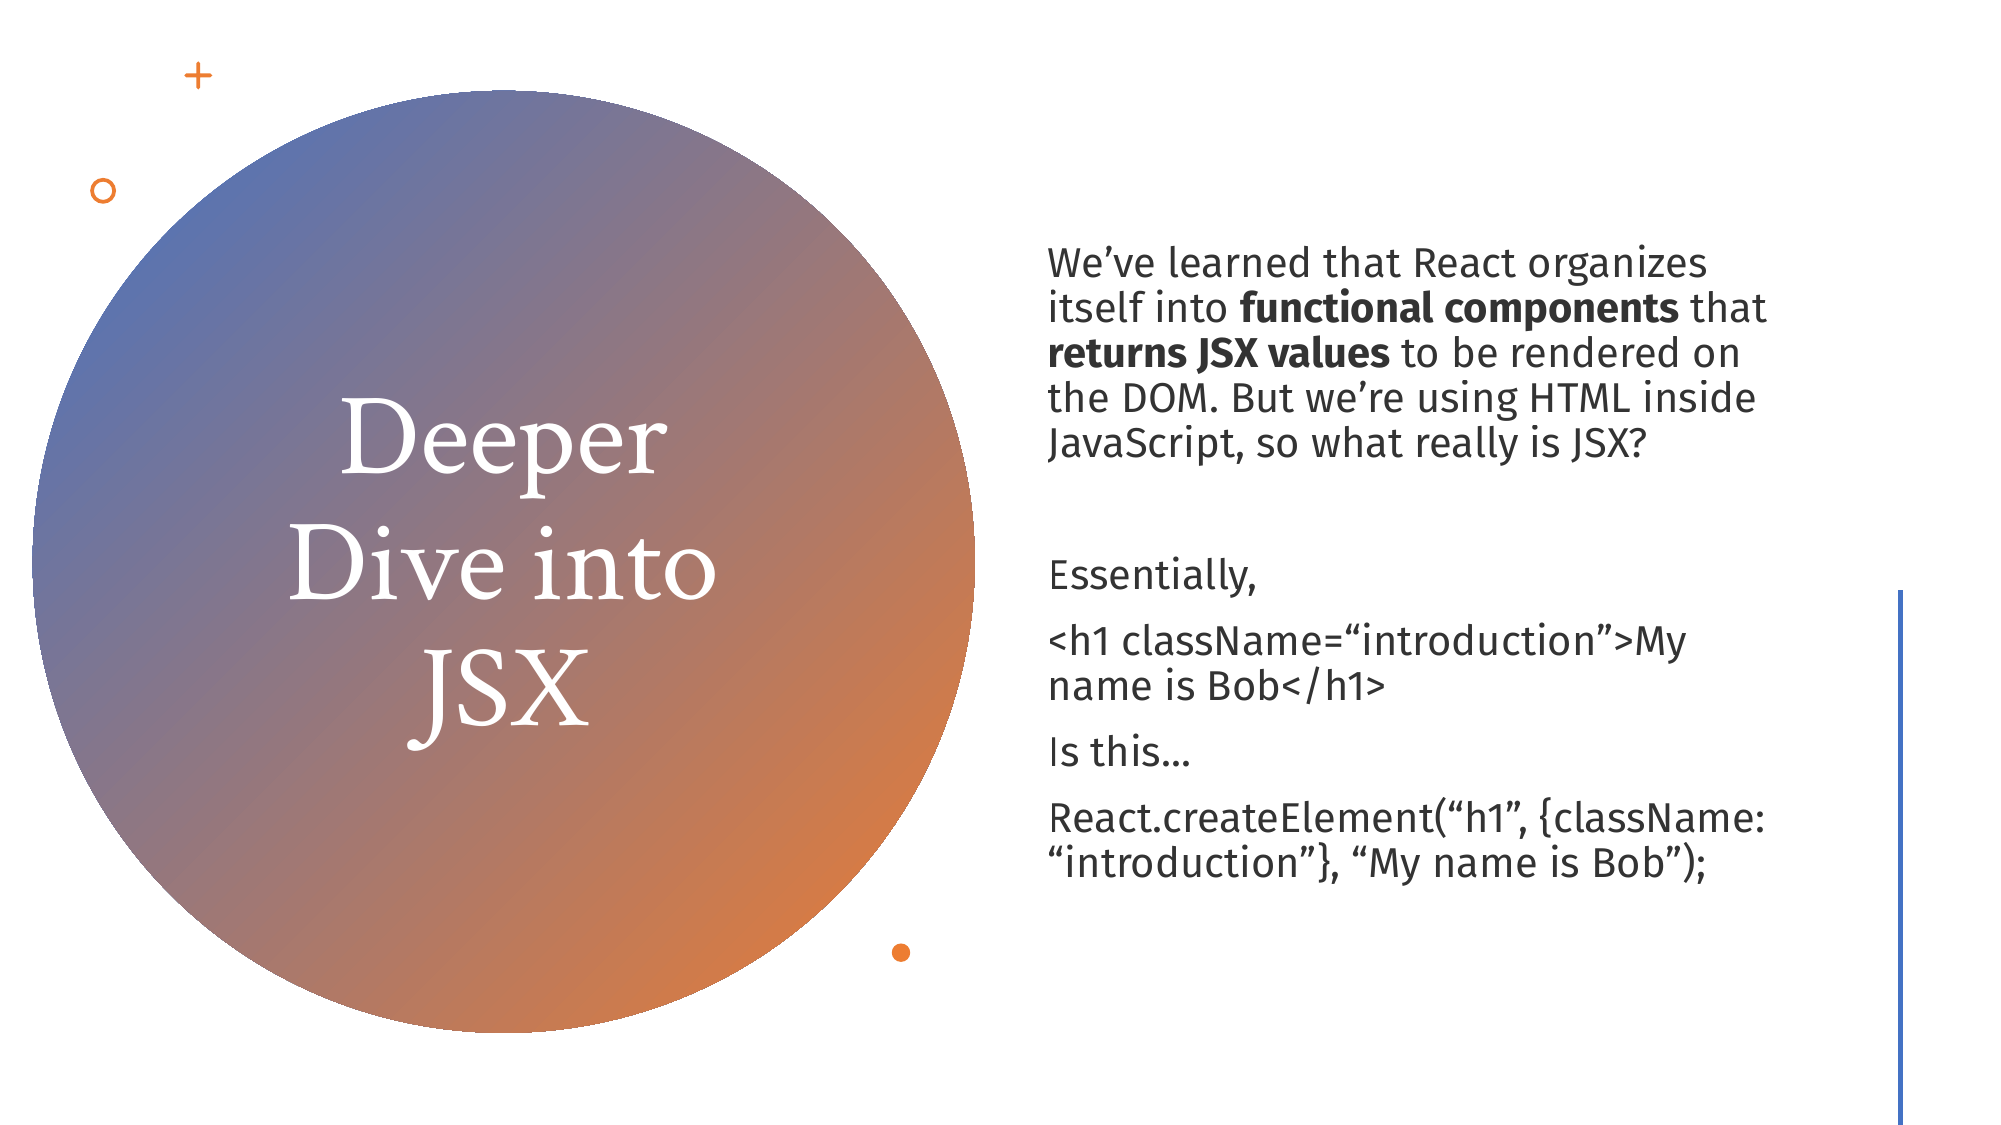

We’ve learned that React organizes itself into functional components that returns JSX values to be rendered on the DOM. But we’re using HTML inside JavaScript, so what really is JSX?

Essentially,
<h1 className=“introduction”>My name is Bob</h1>
Is this...
React.createElement(“h1”, {className: “introduction”}, “My name is Bob”);

# Deeper Dive into JSX